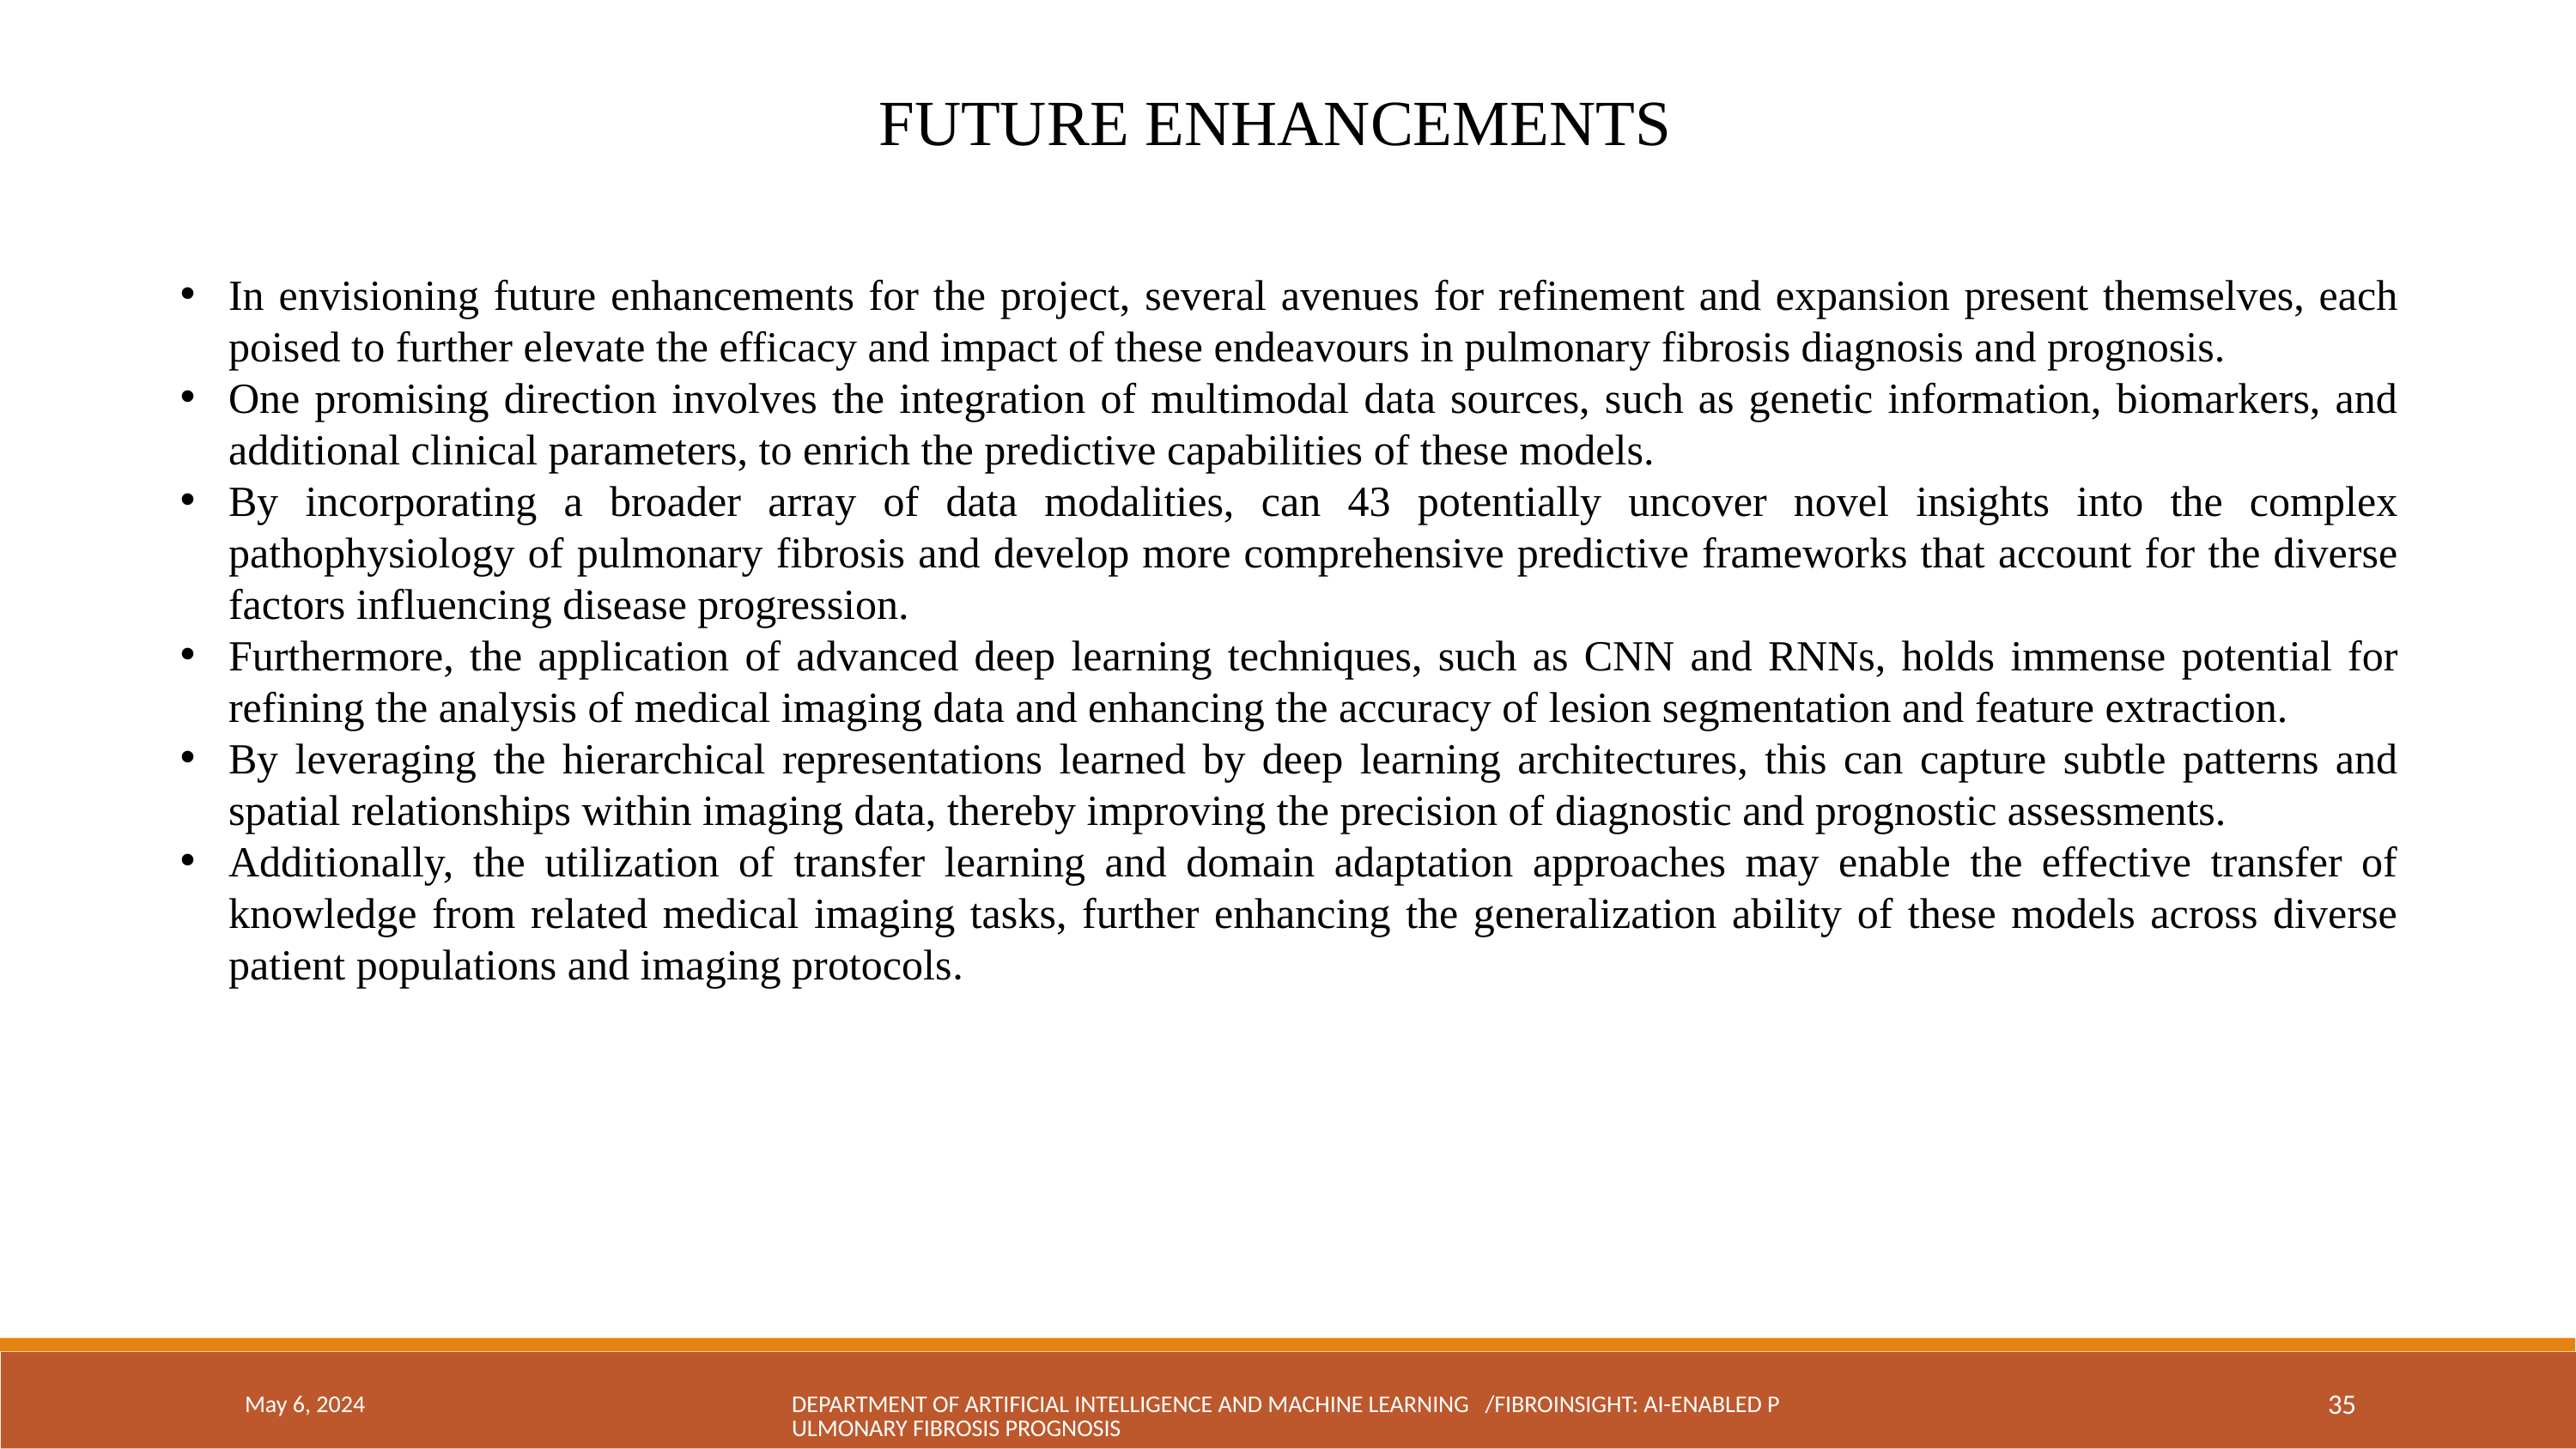

FUTURE ENHANCEMENTS
In envisioning future enhancements for the project, several avenues for refinement and expansion present themselves, each poised to further elevate the efficacy and impact of these endeavours in pulmonary fibrosis diagnosis and prognosis.
One promising direction involves the integration of multimodal data sources, such as genetic information, biomarkers, and additional clinical parameters, to enrich the predictive capabilities of these models.
By incorporating a broader array of data modalities, can 43 potentially uncover novel insights into the complex pathophysiology of pulmonary fibrosis and develop more comprehensive predictive frameworks that account for the diverse factors influencing disease progression.
Furthermore, the application of advanced deep learning techniques, such as CNN and RNNs, holds immense potential for refining the analysis of medical imaging data and enhancing the accuracy of lesion segmentation and feature extraction.
By leveraging the hierarchical representations learned by deep learning architectures, this can capture subtle patterns and spatial relationships within imaging data, thereby improving the precision of diagnostic and prognostic assessments.
Additionally, the utilization of transfer learning and domain adaptation approaches may enable the effective transfer of knowledge from related medical imaging tasks, further enhancing the generalization ability of these models across diverse patient populations and imaging protocols.
May 6, 2024
DEPARTMENT OF ARTIFICIAL INTELLIGENCE AND MACHINE LEARNING   /FIBROINSIGHT: AI-ENABLED PULMONARY FIBROSIS PROGNOSIS
35